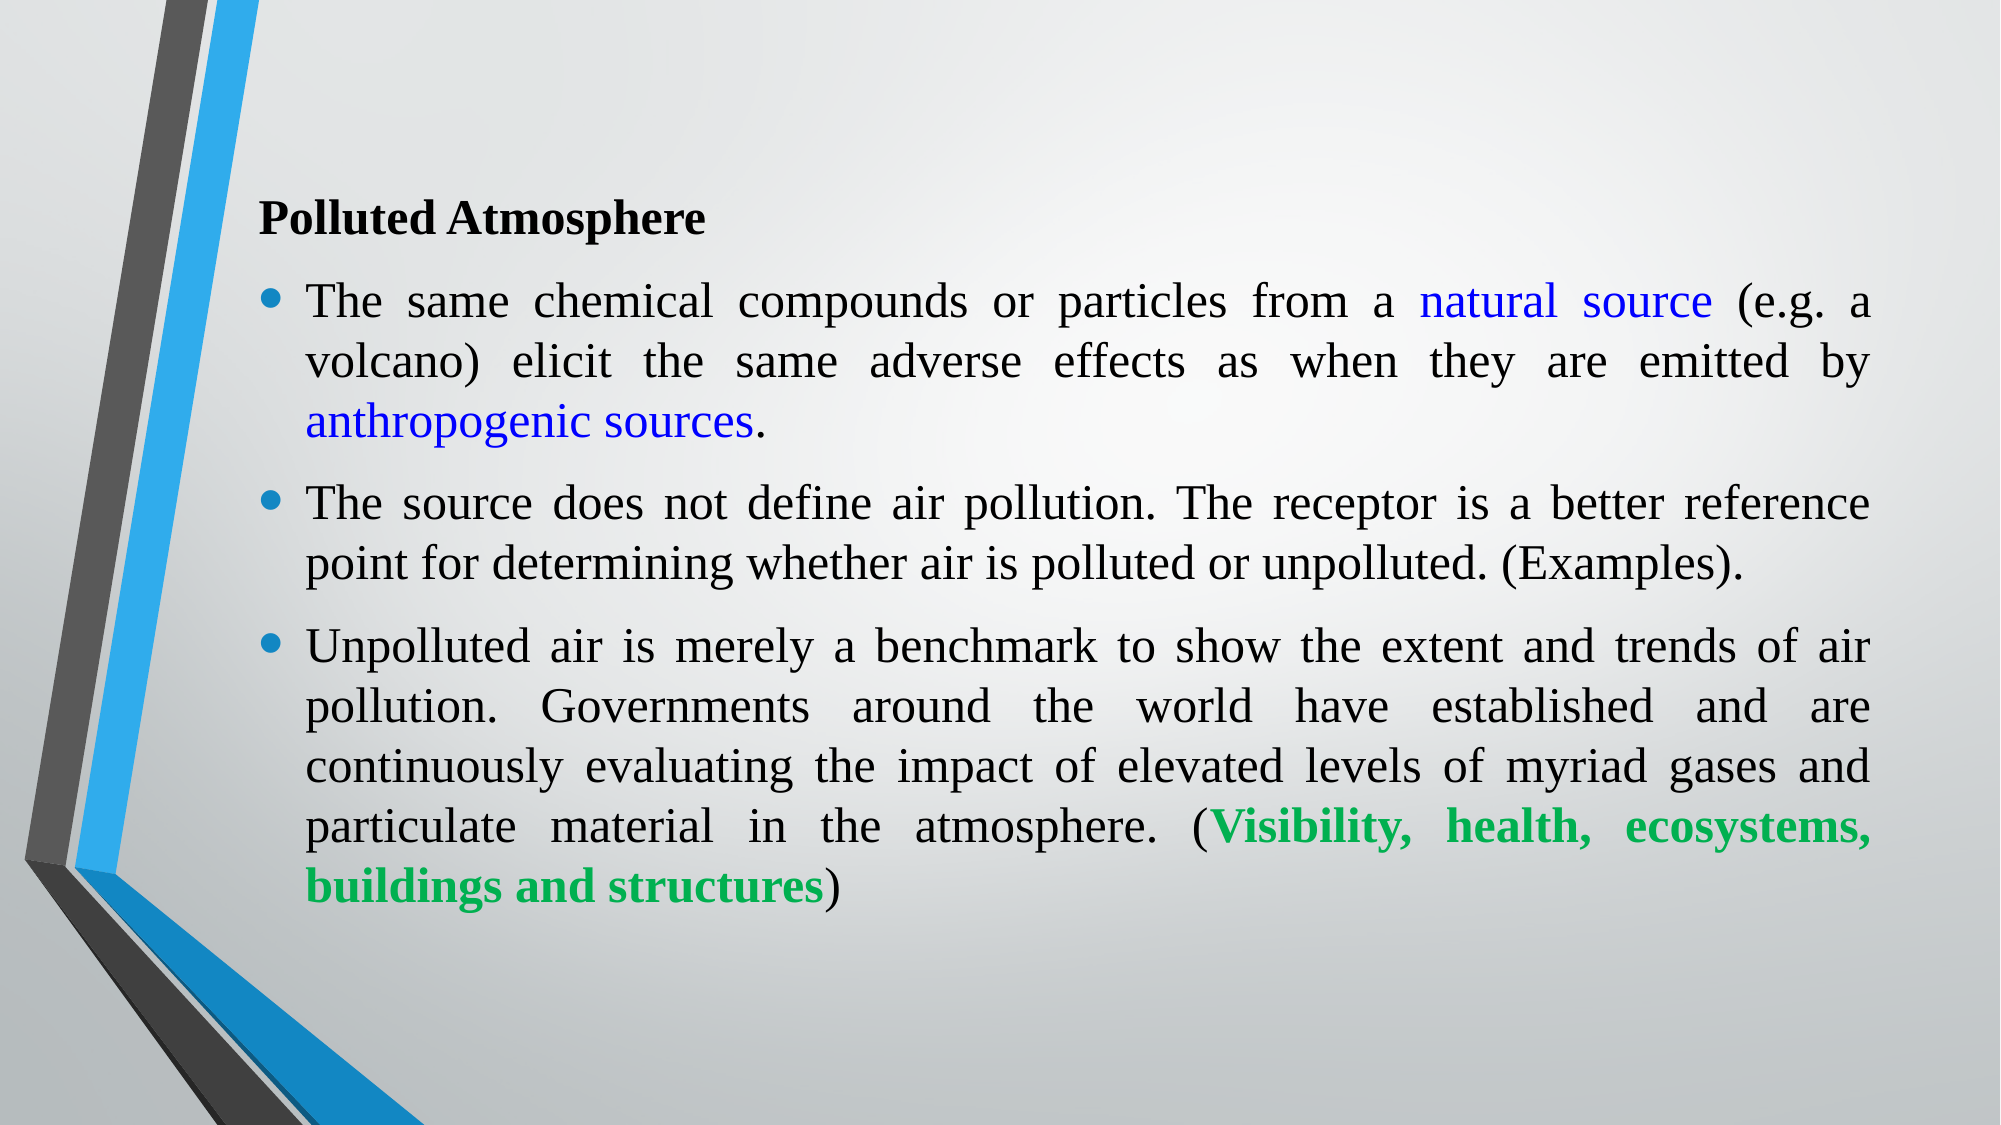

Polluted Atmosphere
The same chemical compounds or particles from a natural source (e.g. a volcano) elicit the same adverse effects as when they are emitted by anthropogenic sources.
The source does not define air pollution. The receptor is a better reference point for determining whether air is polluted or unpolluted. (Examples).
Unpolluted air is merely a benchmark to show the extent and trends of air pollution. Governments around the world have established and are continuously evaluating the impact of elevated levels of myriad gases and particulate material in the atmosphere. (Visibility, health, ecosystems, buildings and structures)